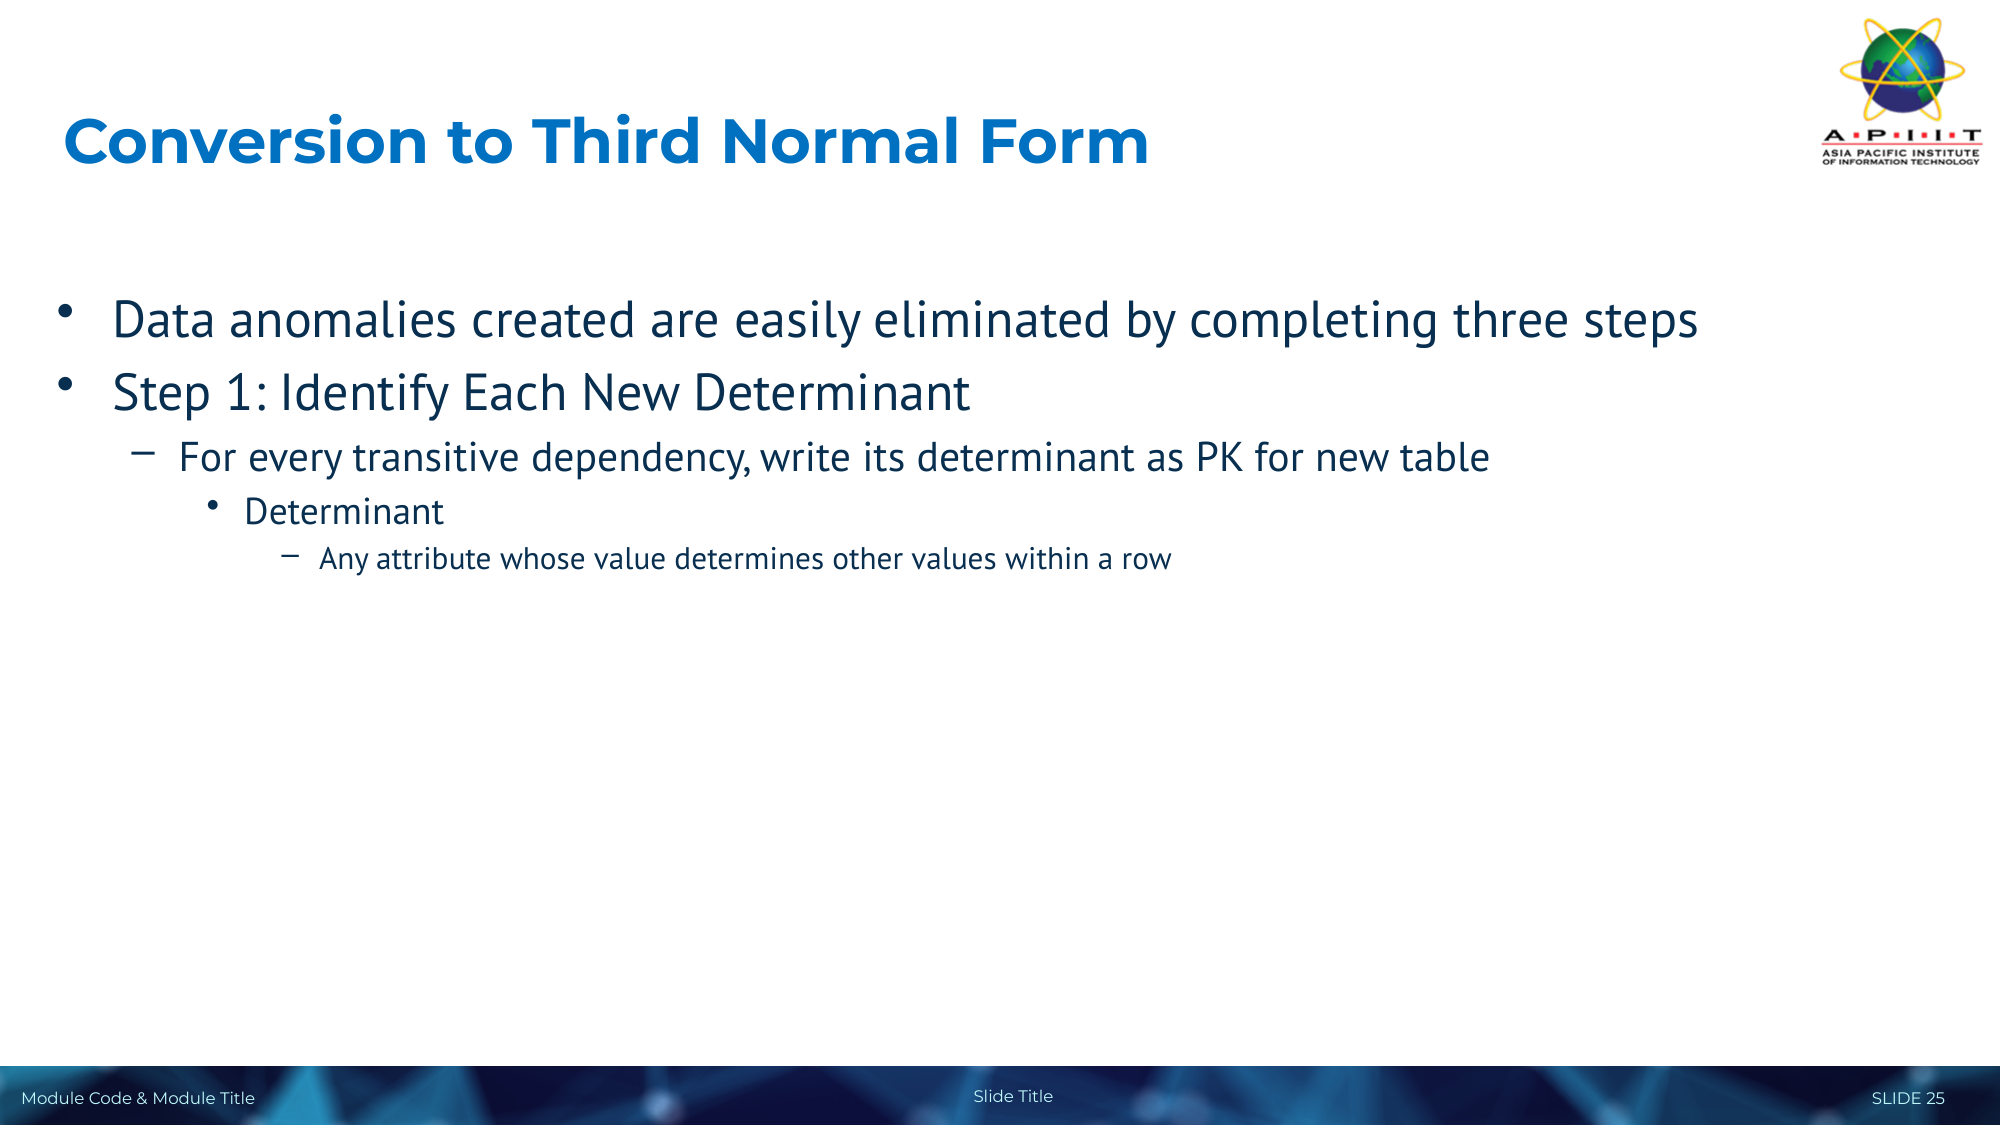

# Conversion to Third Normal Form
Data anomalies created are easily eliminated by completing three steps
Step 1: Identify Each New Determinant
For every transitive dependency, write its determinant as PK for new table
Determinant
Any attribute whose value determines other values within a row